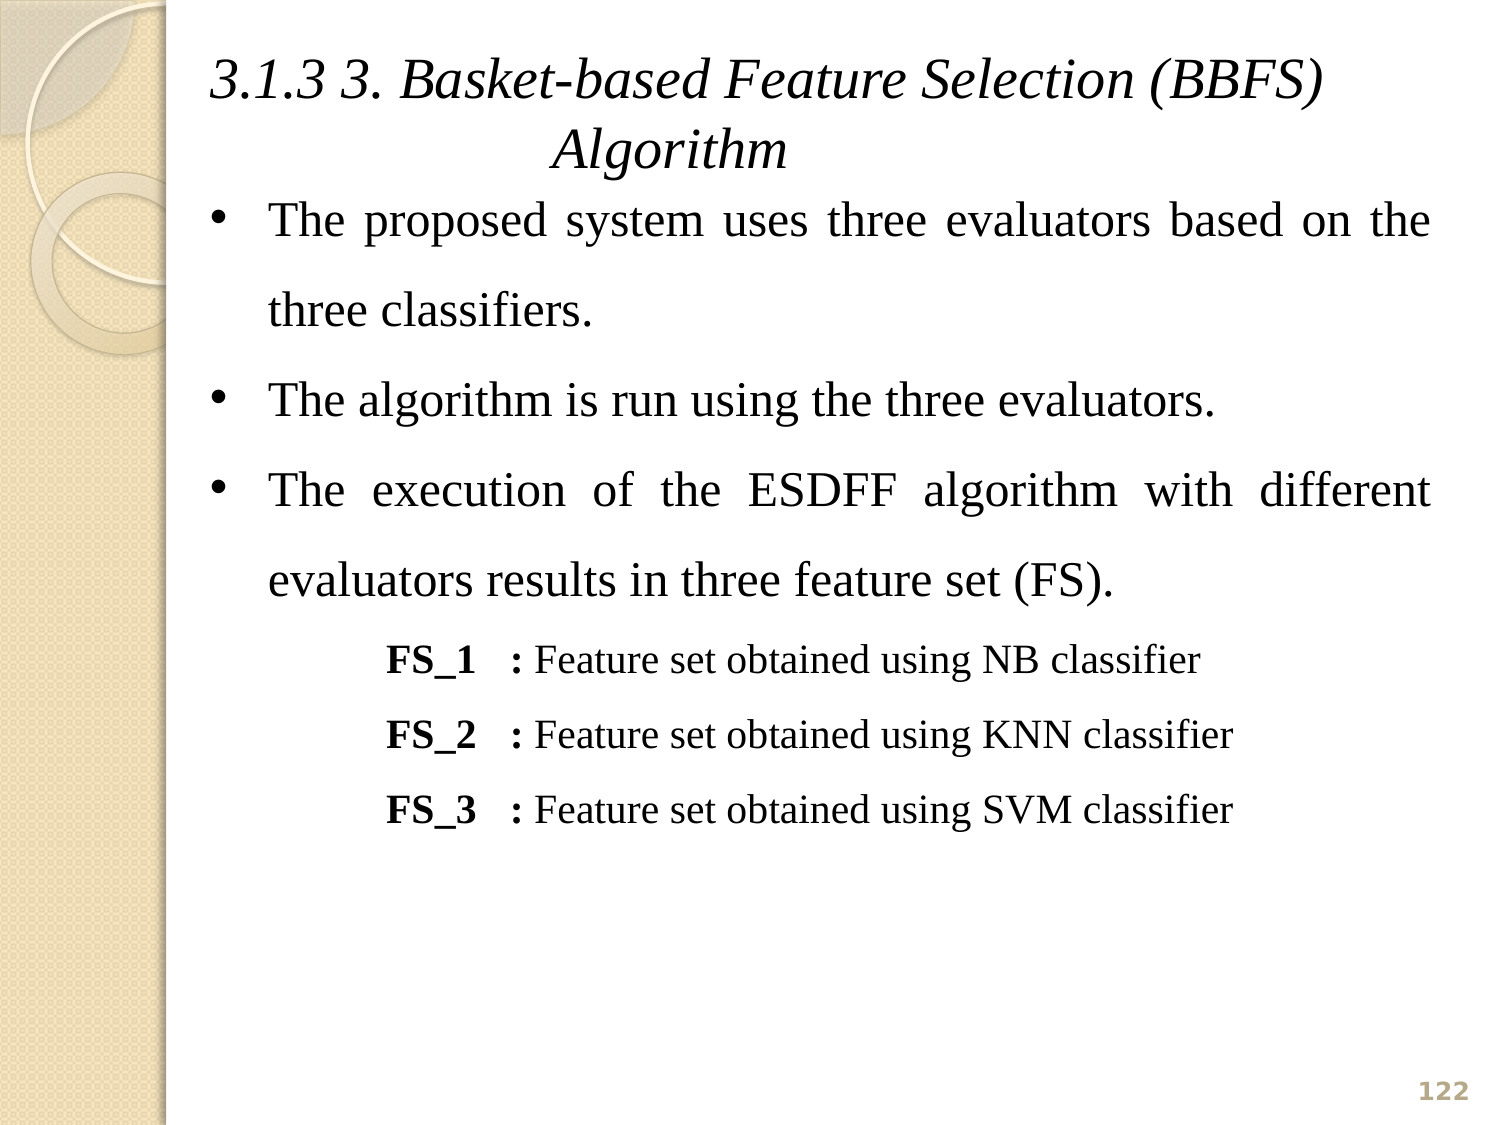

3.1.3 3. Basket-based Feature Selection (BBFS) 			   Algorithm
The proposed system uses three evaluators based on the three classifiers.
The algorithm is run using the three evaluators.
The execution of the ESDFF algorithm with different evaluators results in three feature set (FS).
FS_1	: Feature set obtained using NB classifier
FS_2	: Feature set obtained using KNN classifier
FS_3	: Feature set obtained using SVM classifier
122